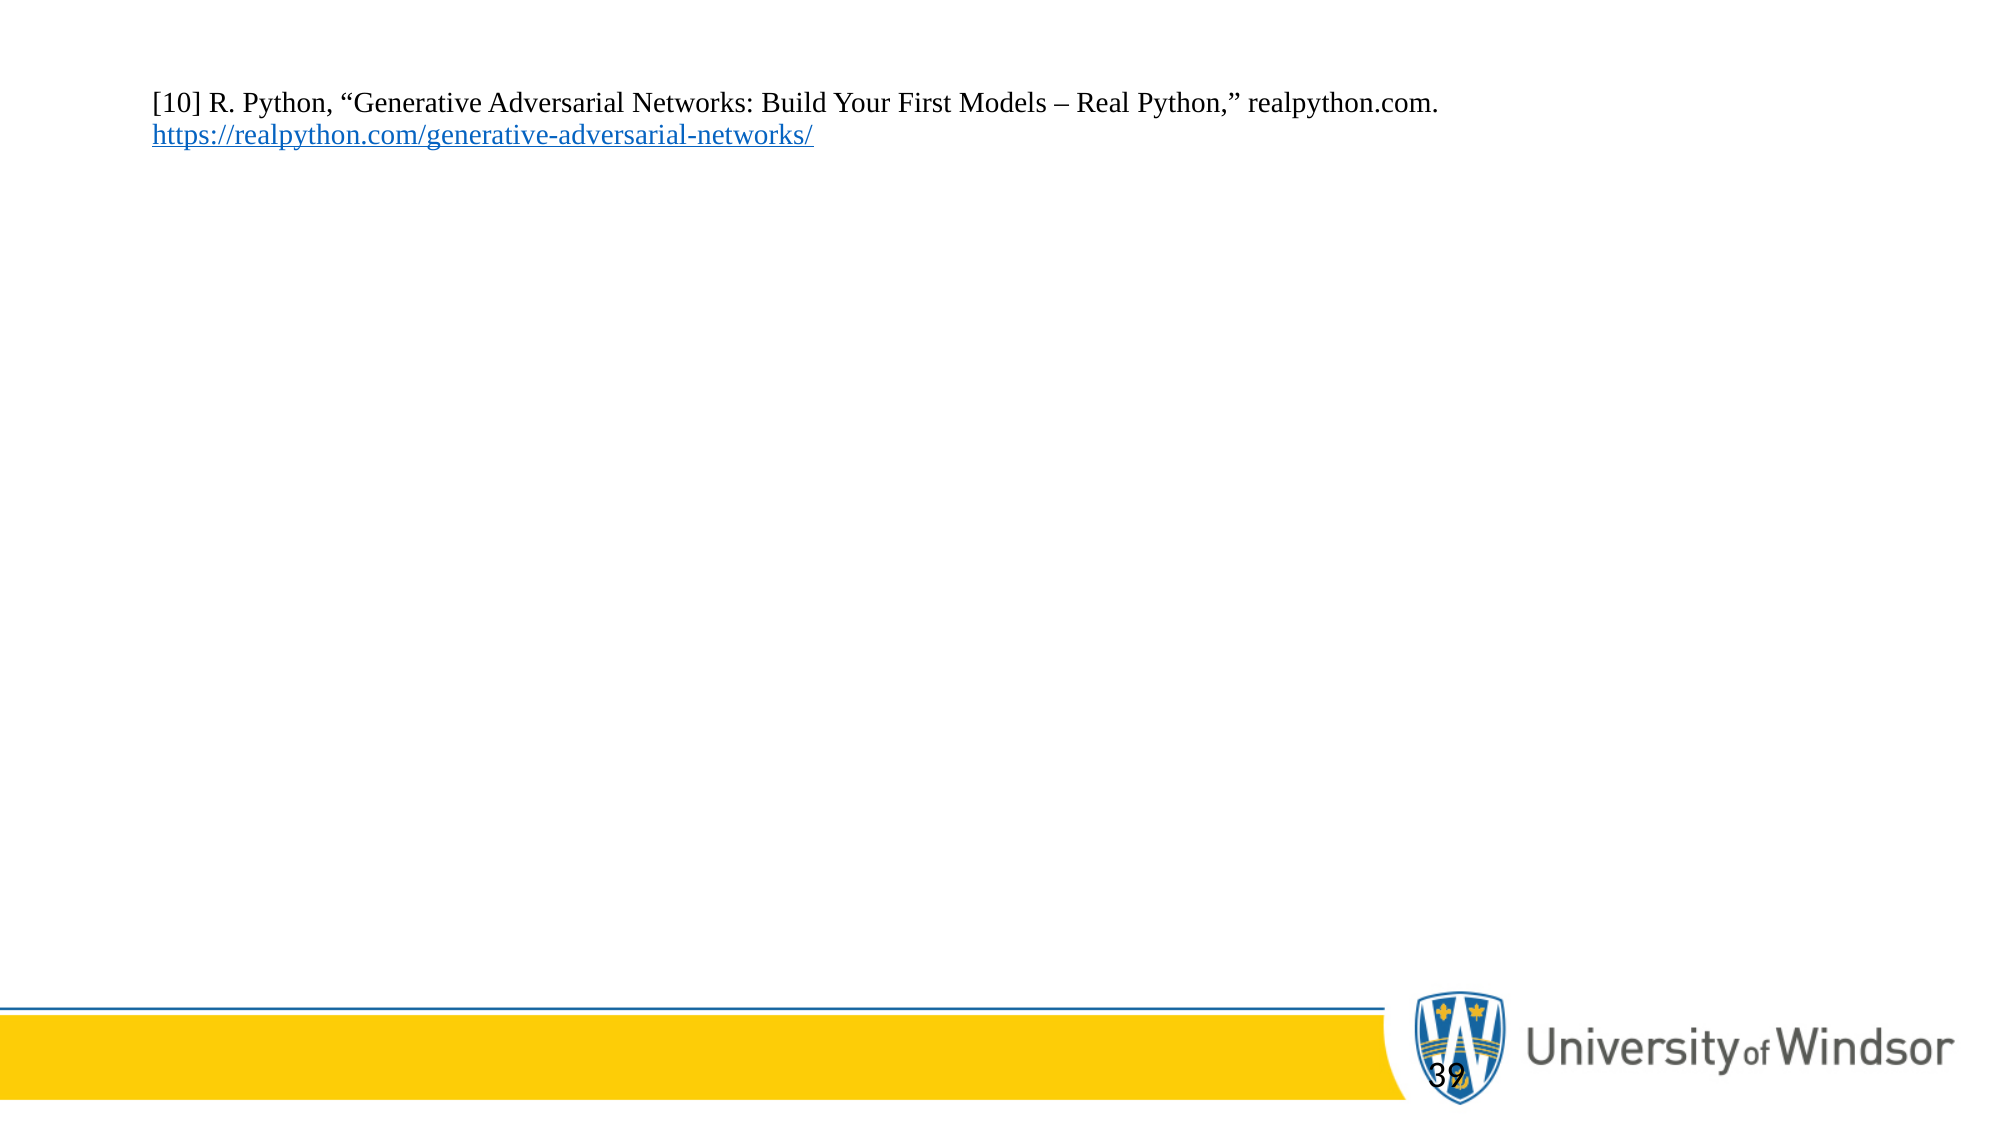

[10] R. Python, “Generative Adversarial Networks: Build Your First Models – Real Python,” realpython.com. https://realpython.com/generative-adversarial-networks/

39